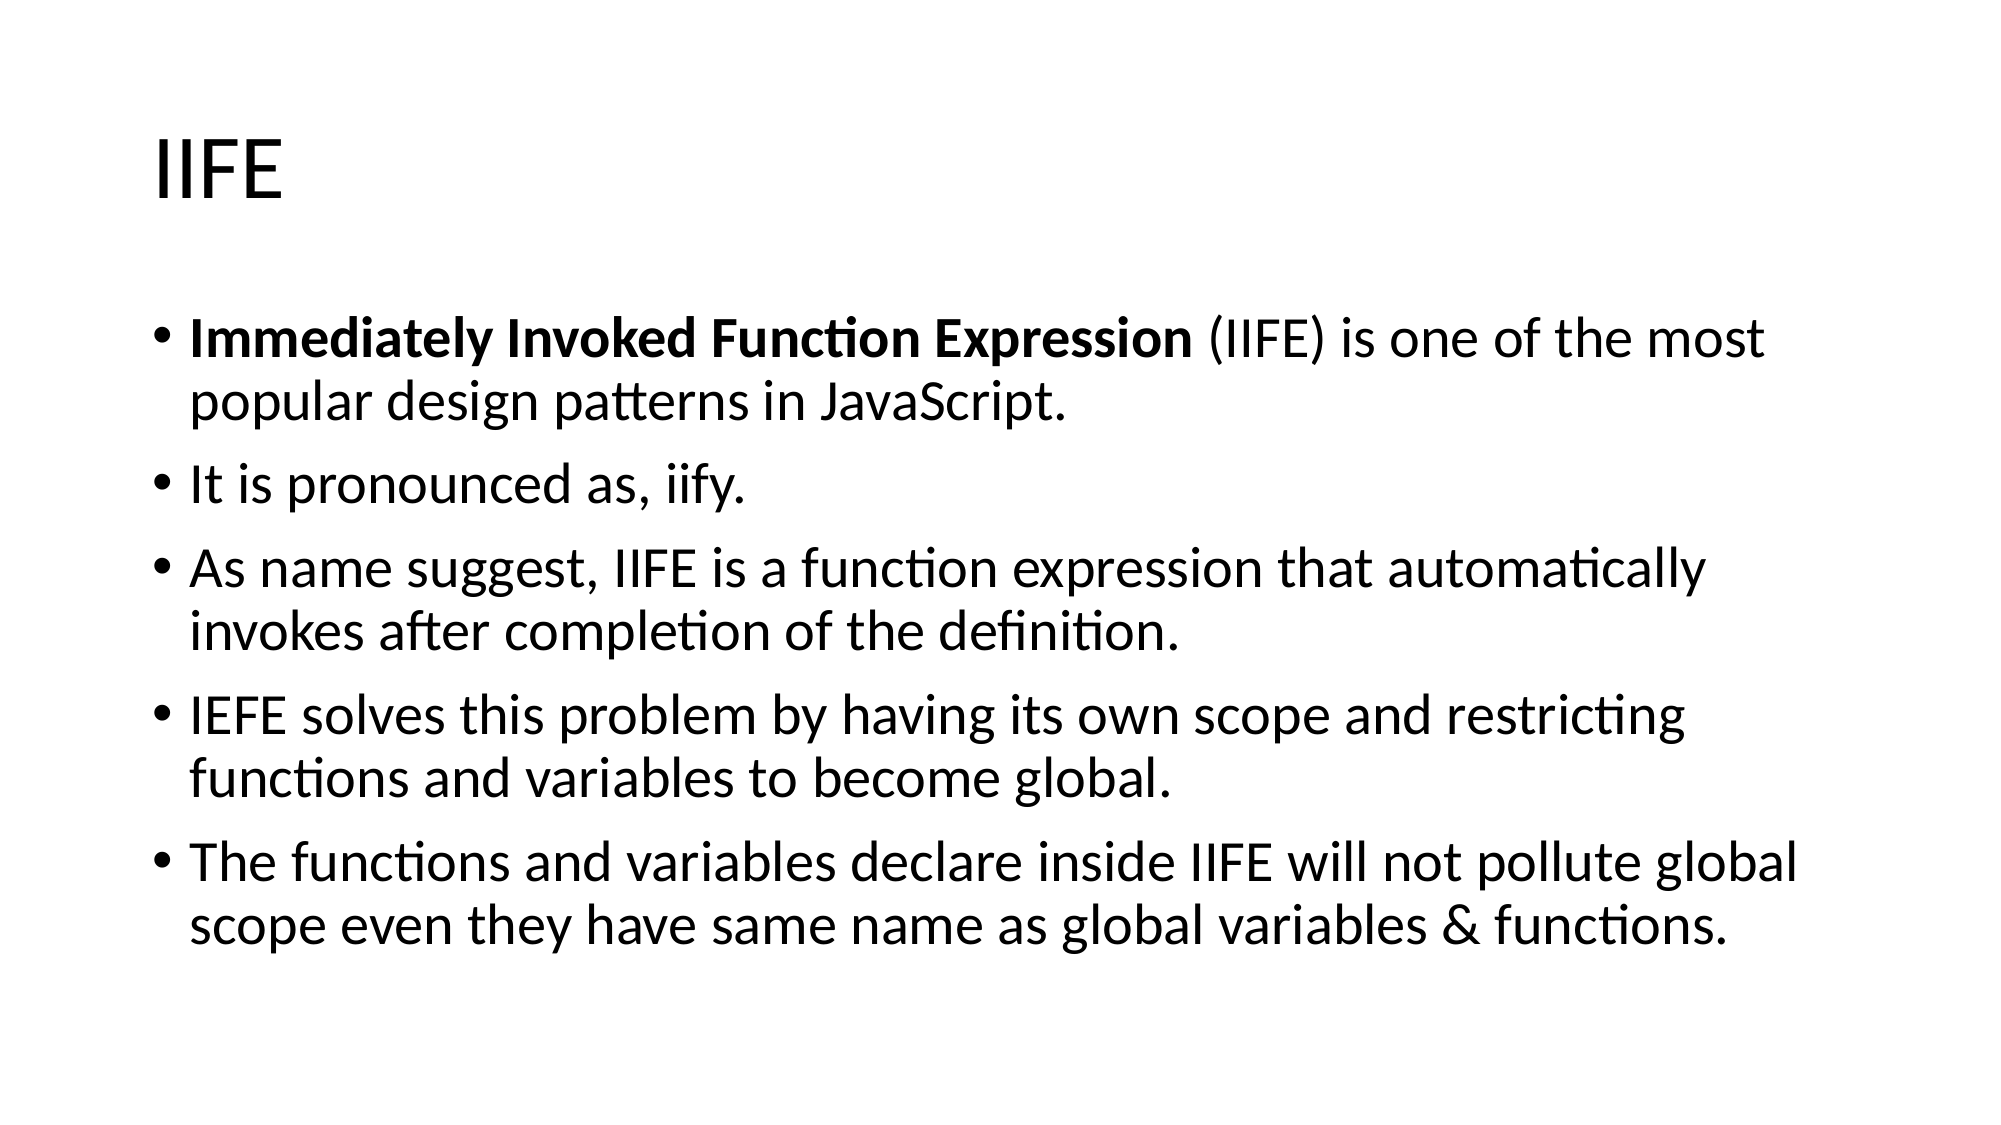

# IIFE
Immediately Invoked Function Expression (IIFE) is one of the most popular design patterns in JavaScript.
It is pronounced as, iify.
As name suggest, IIFE is a function expression that automatically invokes after completion of the definition.
IEFE solves this problem by having its own scope and restricting functions and variables to become global.
The functions and variables declare inside IIFE will not pollute global scope even they have same name as global variables & functions.